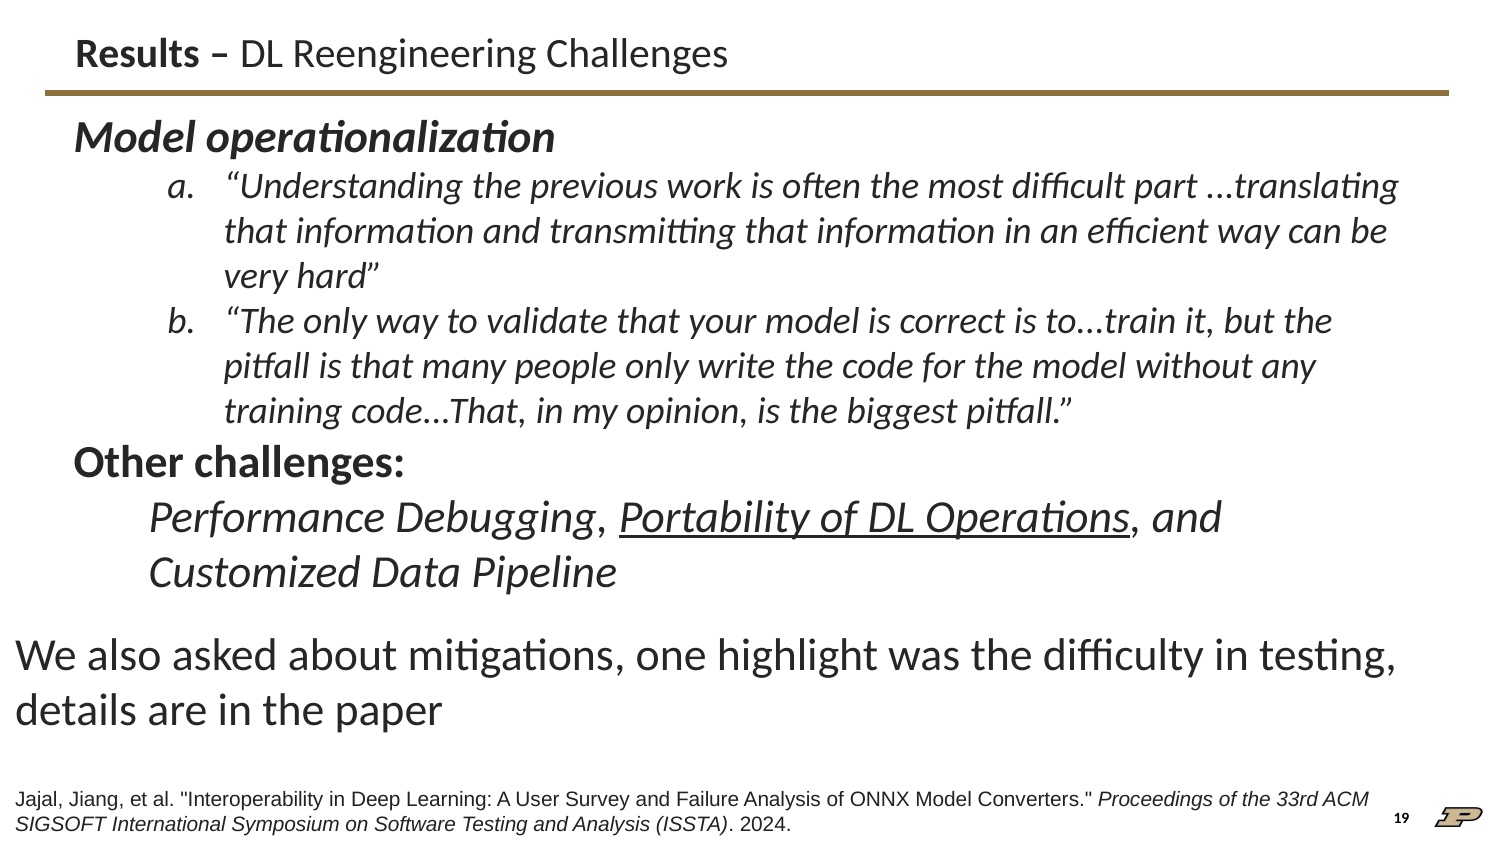

# Results – DL Reengineering Challenges
Model operationalization
“Understanding the previous work is often the most difficult part ...translating that information and transmitting that information in an efficient way can be very hard”
“The only way to validate that your model is correct is to...train it, but the pitfall is that many people only write the code for the model without any training code...That, in my opinion, is the biggest pitfall.”
Other challenges:
Performance Debugging, Portability of DL Operations, and Customized Data Pipeline

We also asked about mitigations, one highlight was the difficulty in testing, details are in the paper
Jajal, Jiang, et al. "Interoperability in Deep Learning: A User Survey and Failure Analysis of ONNX Model Converters." Proceedings of the 33rd ACM SIGSOFT International Symposium on Software Testing and Analysis (ISSTA). 2024.
19